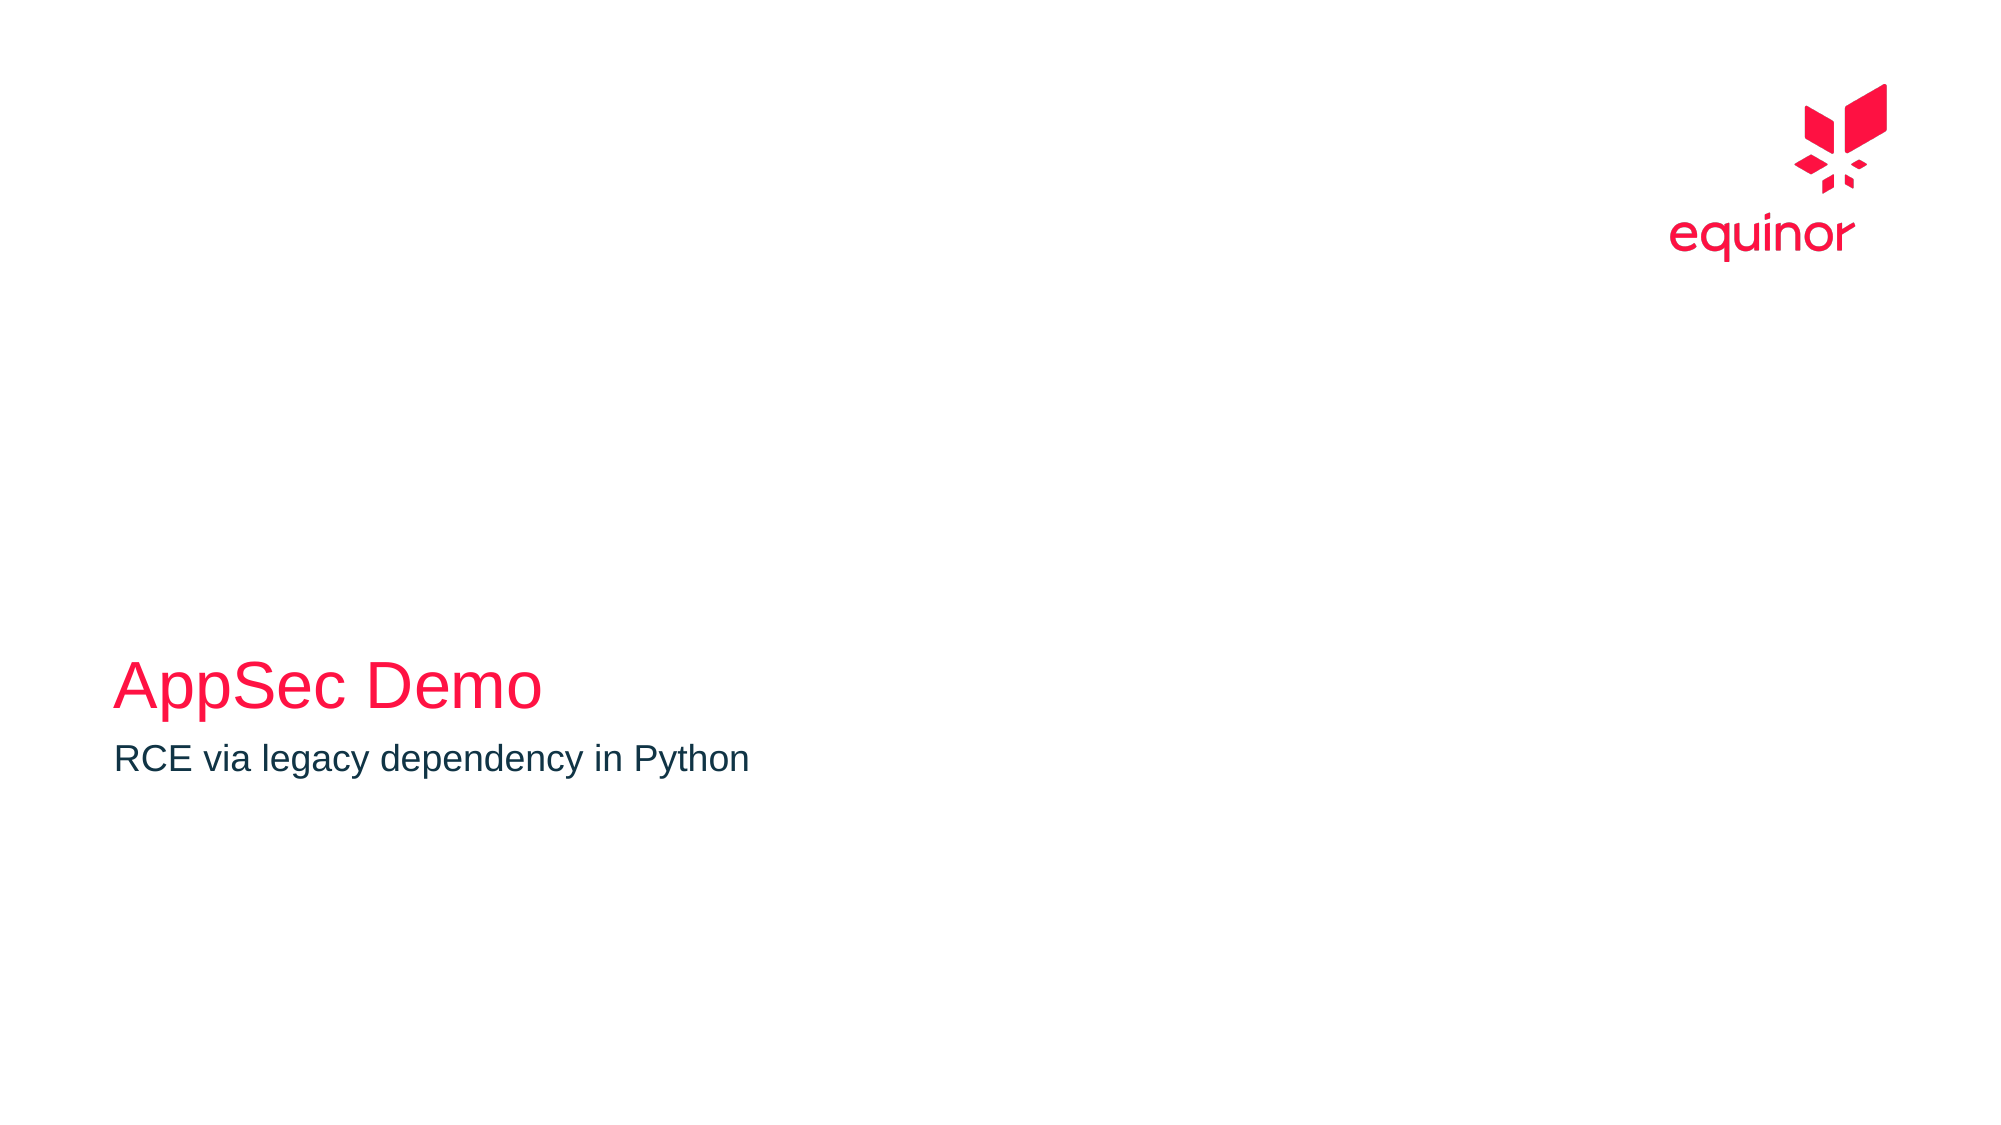

# AppSec Demo
RCE via legacy dependency in Python